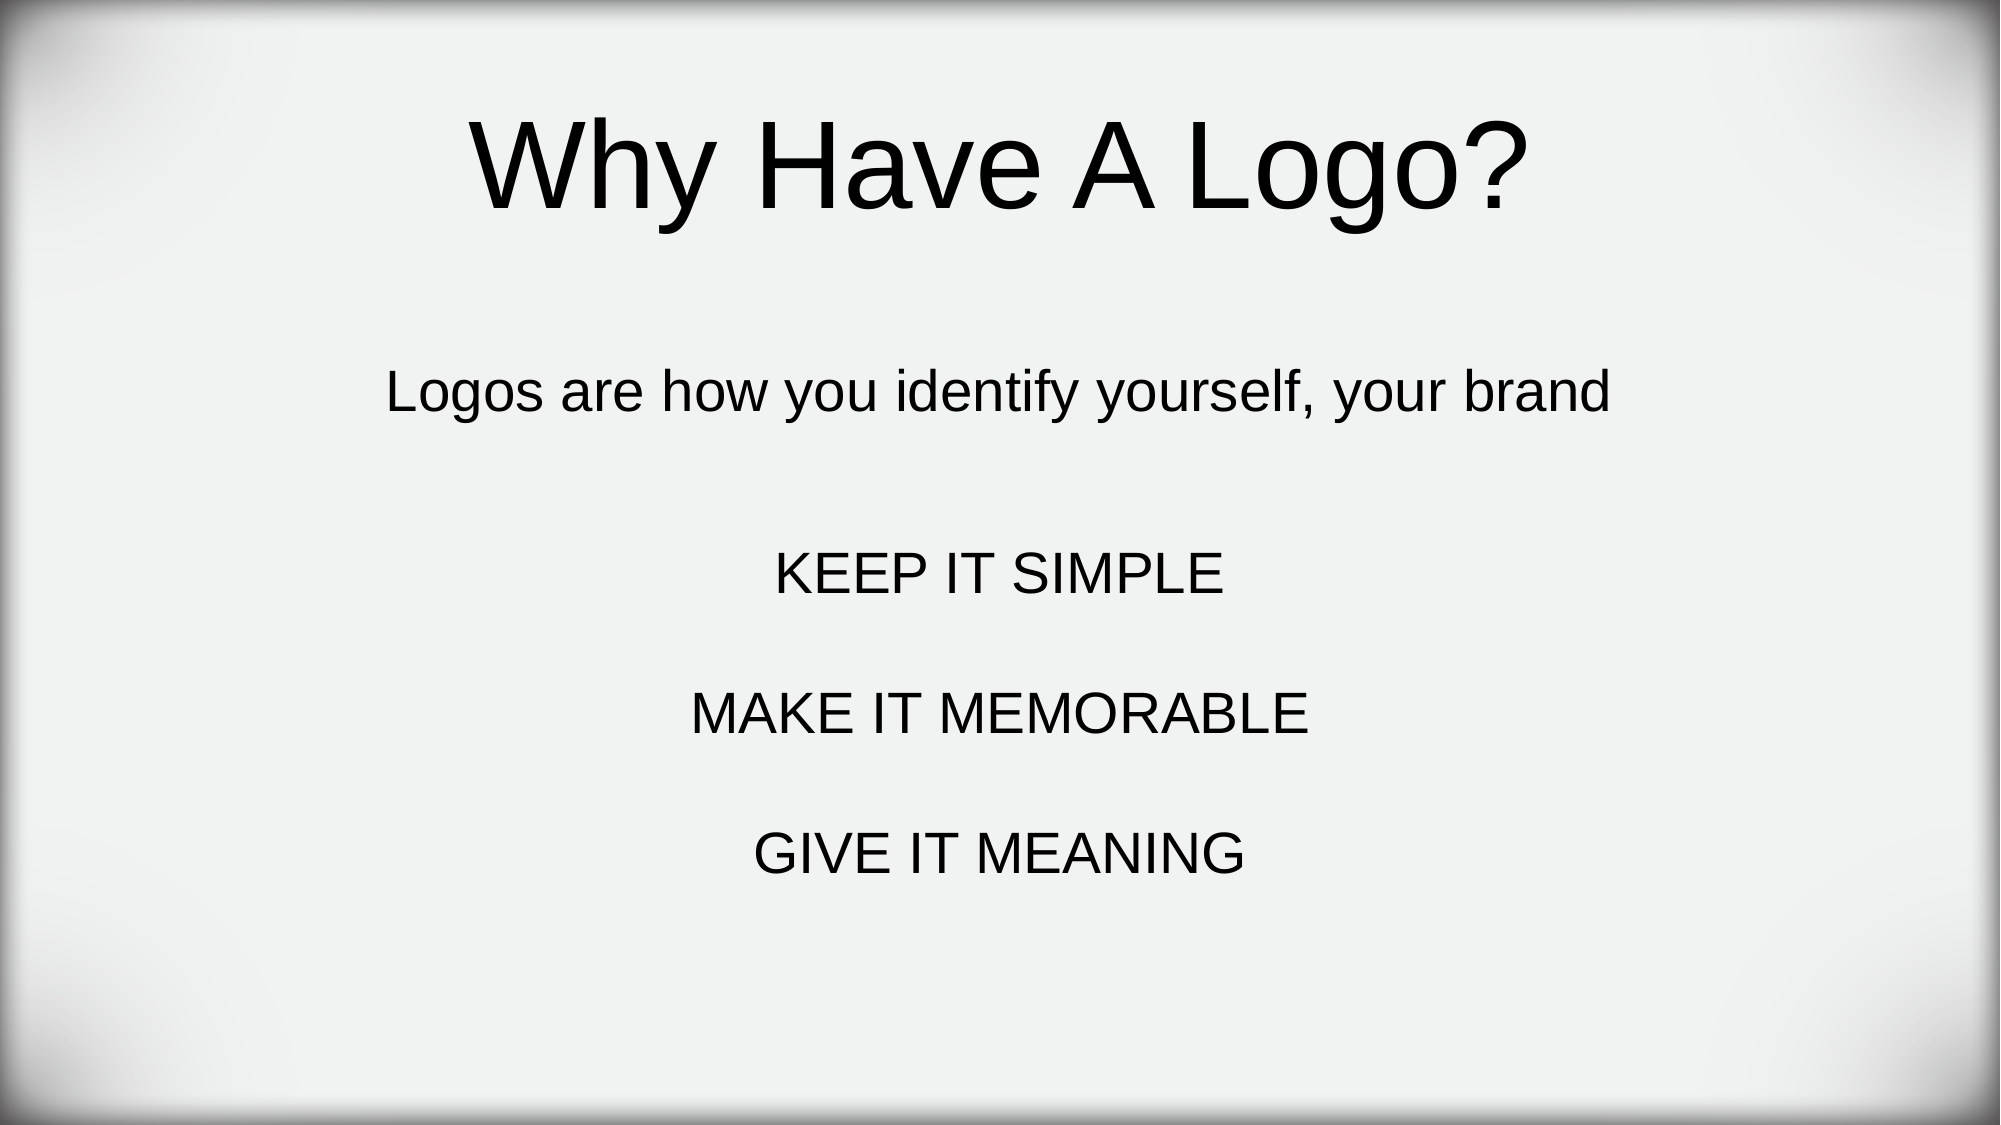

# Why Have A Logo?
Logos are how you identify yourself, your brand

KEEP IT SIMPLE
MAKE IT MEMORABLE
GIVE IT MEANING